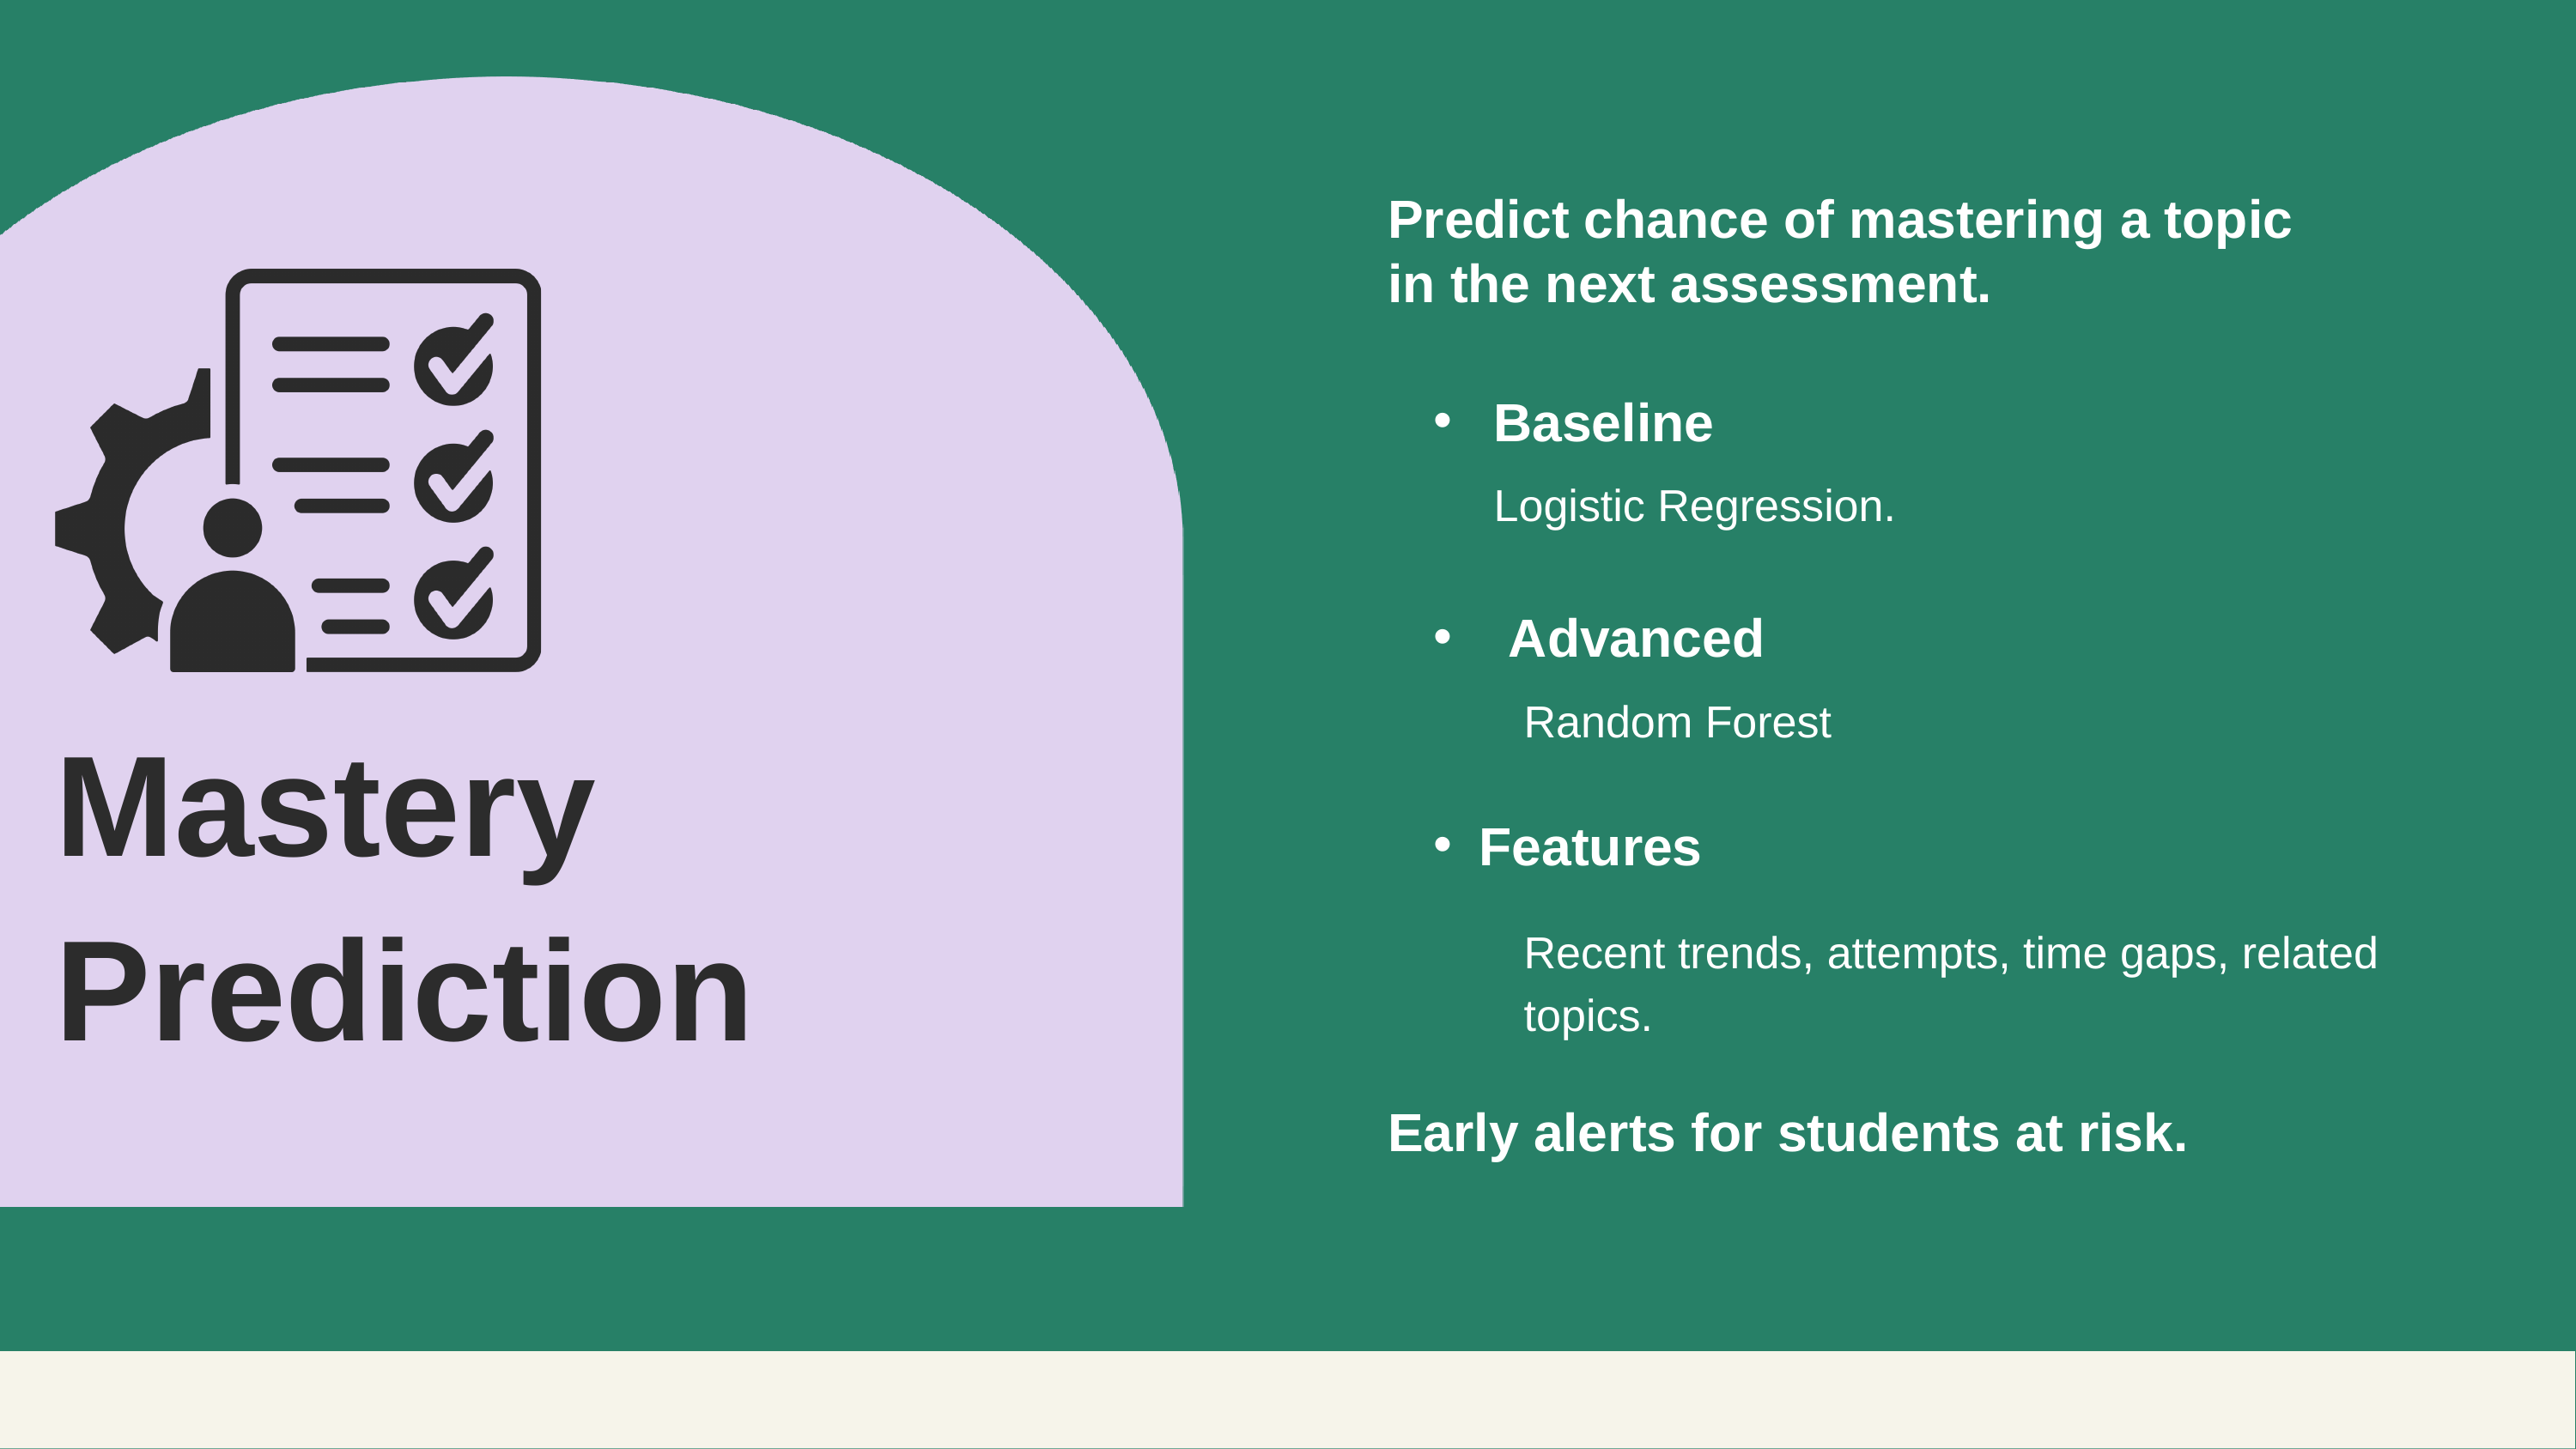

Predict chance of mastering a topic in the next assessment.
 Baseline
Logistic Regression.
  Advanced
Random Forest
Features
Recent trends, attempts, time gaps, related topics.
Early alerts for students at risk.

Mastery Prediction